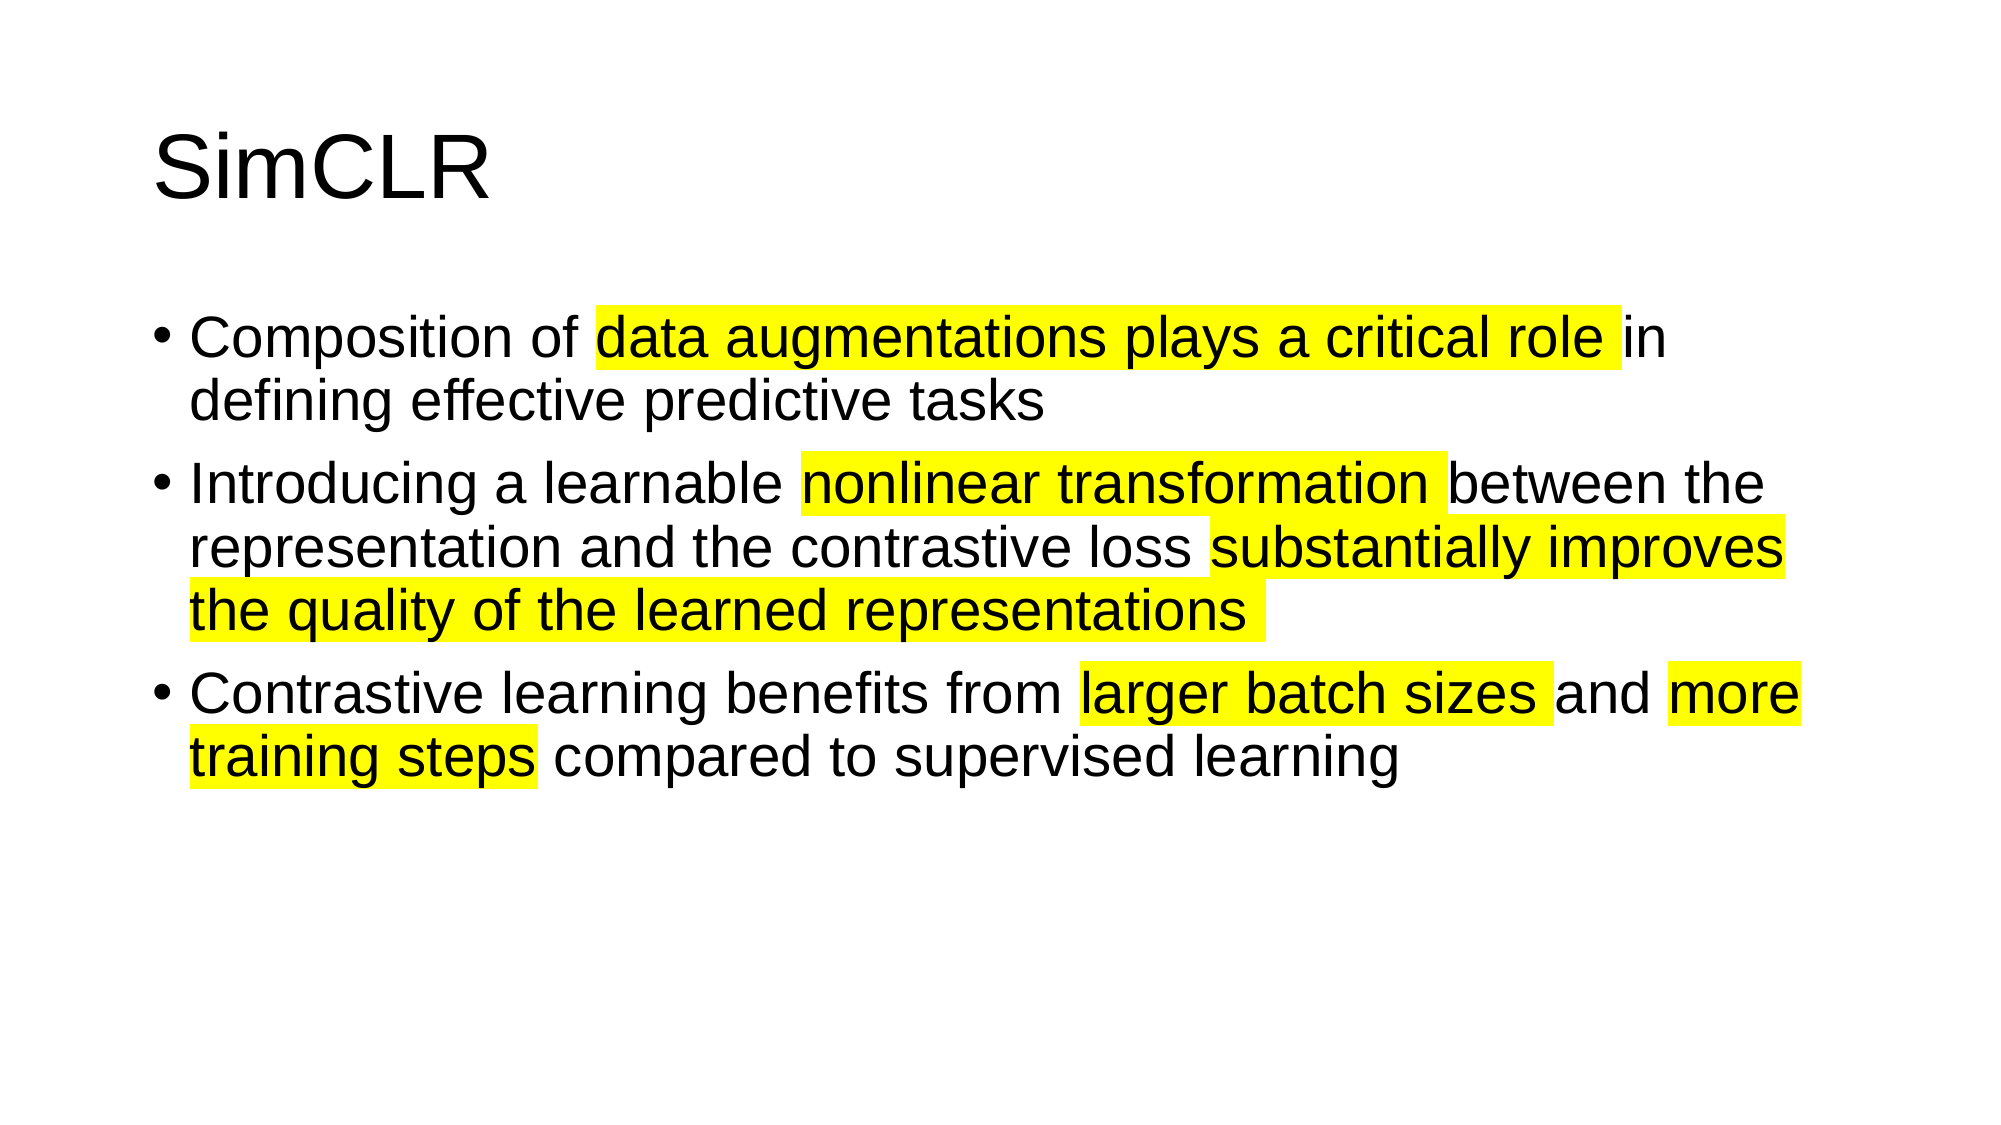

# SimCLR
Composition of data augmentations plays a critical role in defining effective predictive tasks
Introducing a learnable nonlinear transformation between the representation and the contrastive loss substantially improves the quality of the learned representations
Contrastive learning benefits from larger batch sizes and more training steps compared to supervised learning